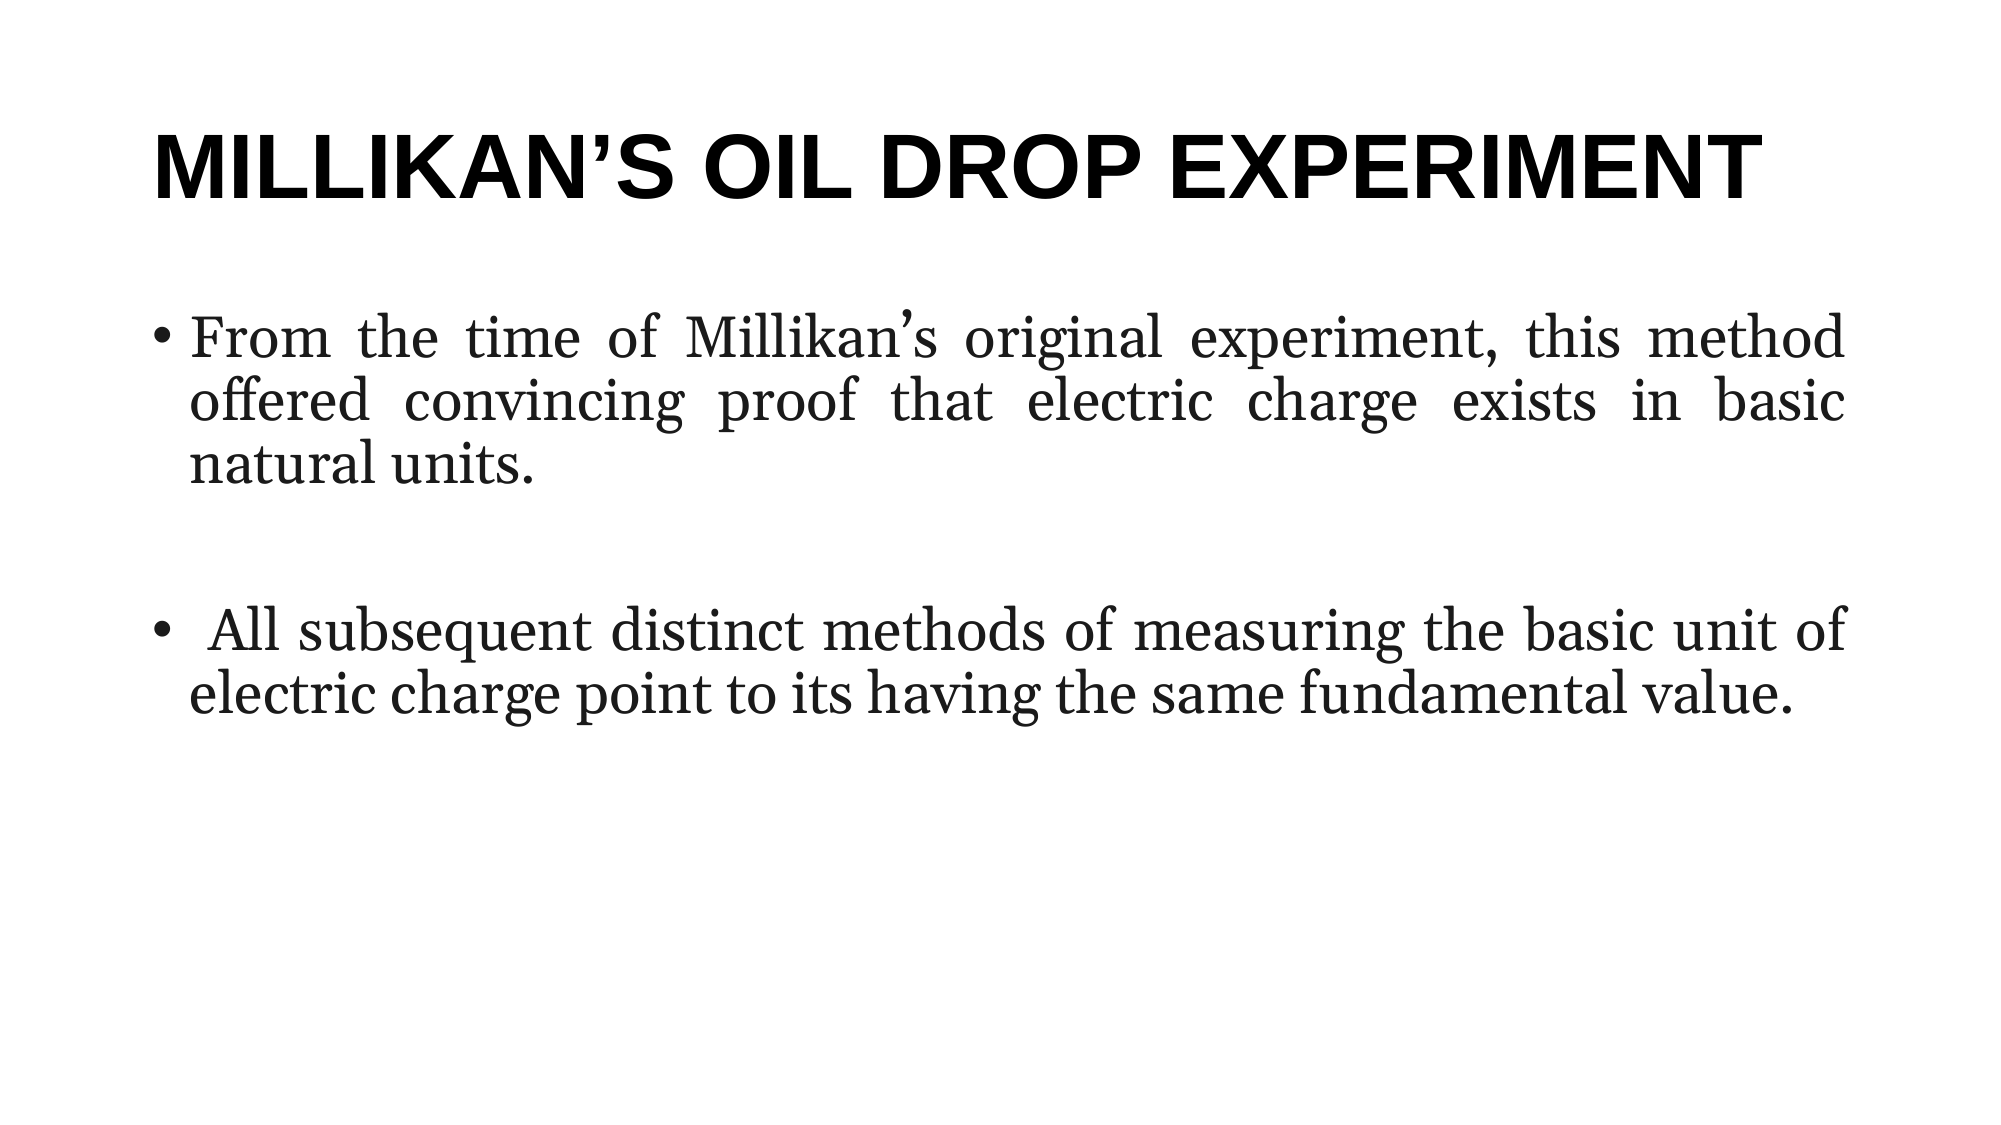

# MILLIKAN’S OIL DROP EXPERIMENT
From the time of Millikan’s original experiment, this method offered convincing proof that electric charge exists in basic natural units.

 All subsequent distinct methods of measuring the basic unit of electric charge point to its having the same fundamental value.